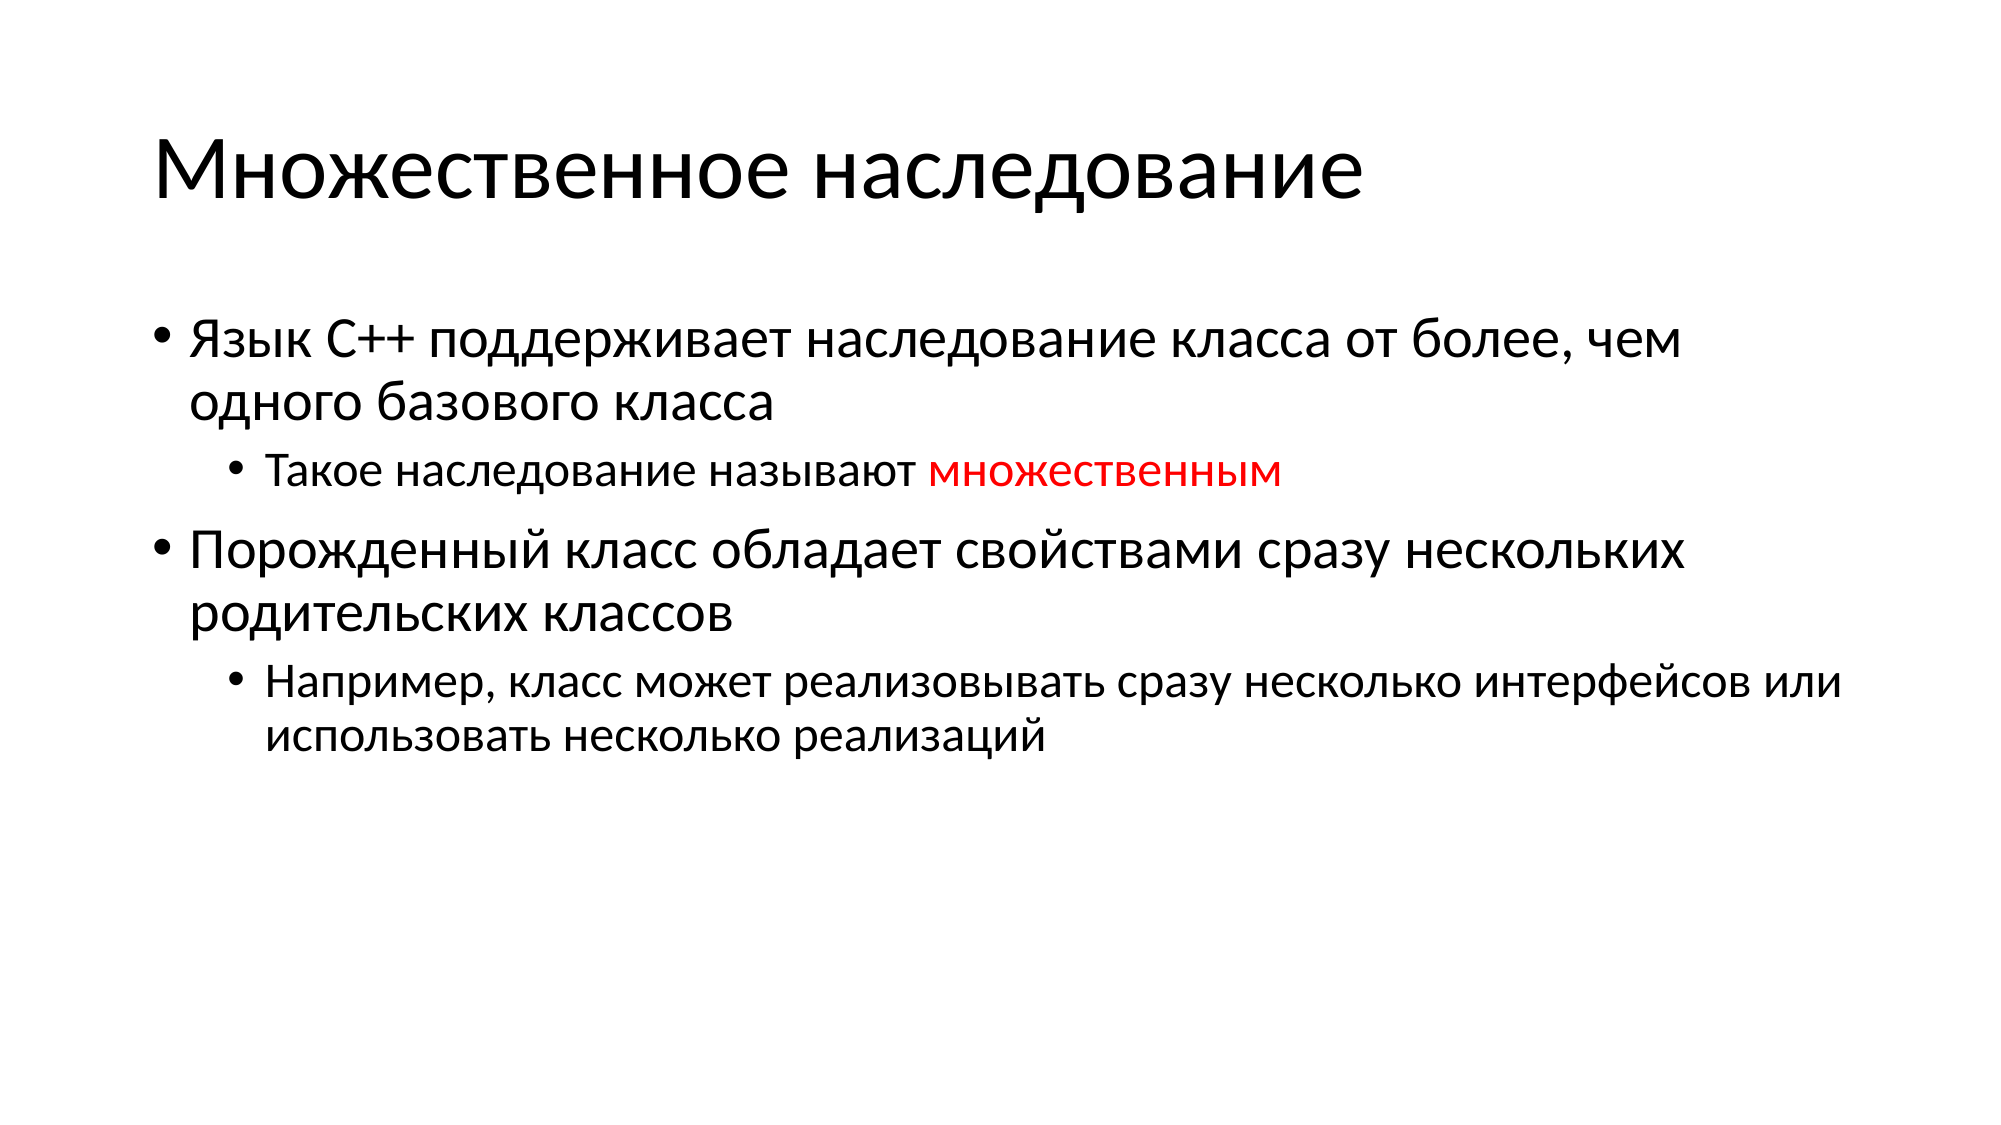

# Множественное наследование
Язык C++ поддерживает наследование класса от более, чем одного базового класса
Такое наследование называют множественным
Порожденный класс обладает свойствами сразу нескольких родительских классов
Например, класс может реализовывать сразу несколько интерфейсов или использовать несколько реализаций